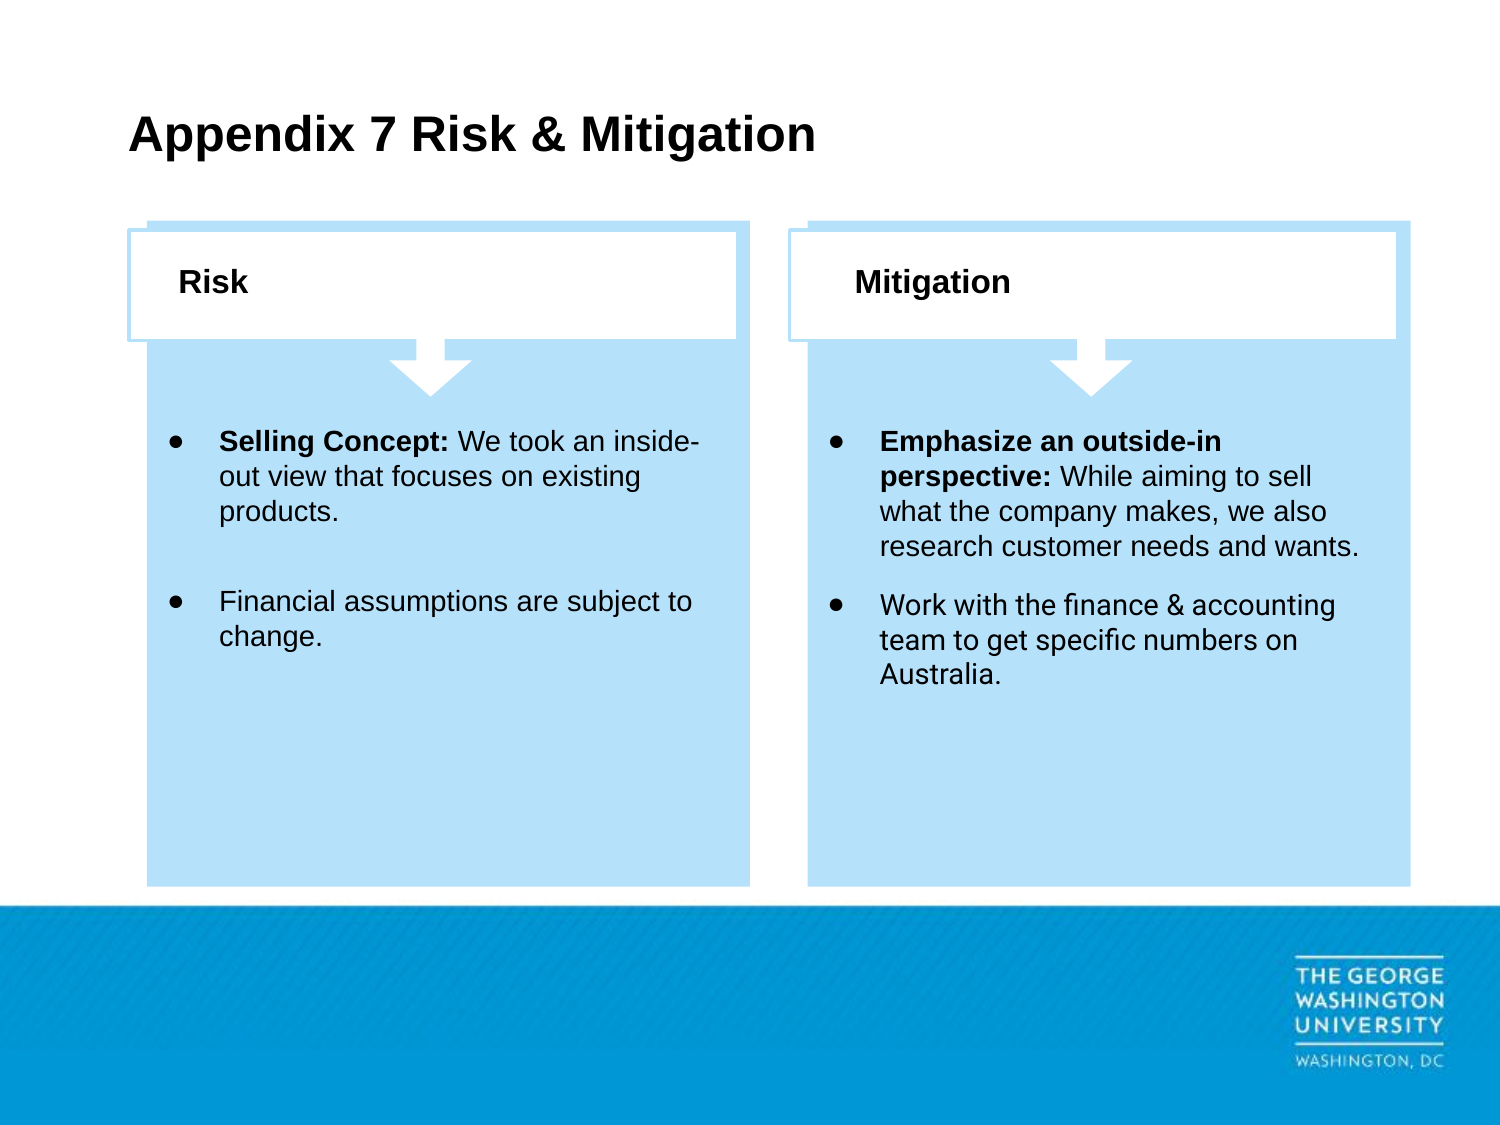

# Appendix 7 Risk & Mitigation

Risk

Selling Concept: We took an inside-out view that focuses on existing products.

Financial assumptions are subject to change.

Mitigation

Emphasize an outside-in perspective: While aiming to sell what the company makes, we also research customer needs and wants.

Work with the finance & accounting team to get specific numbers on Australia.